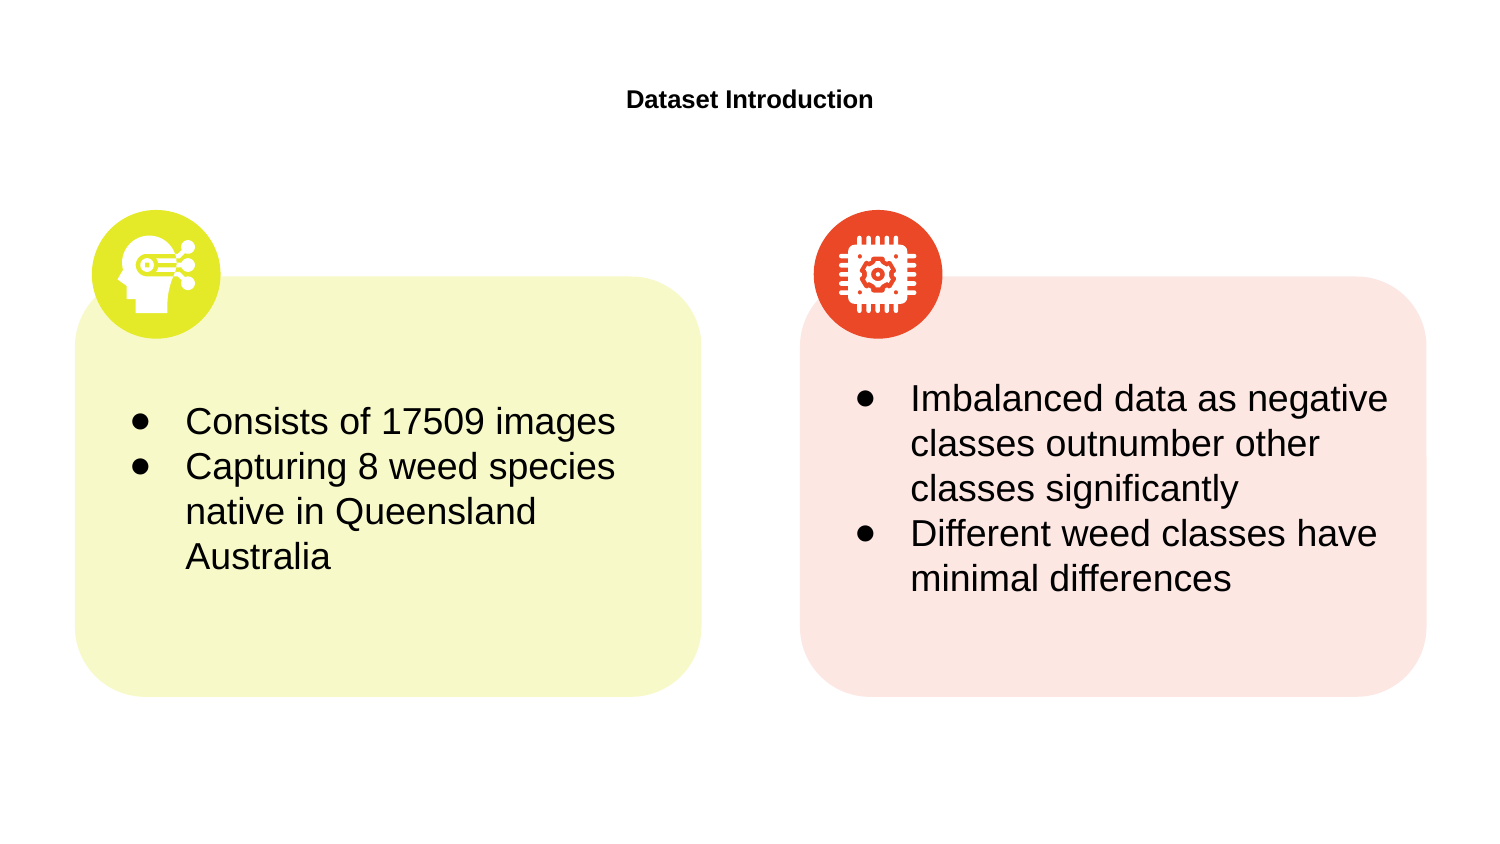

# Dataset Introduction

Consists of 17509 images
Capturing 8 weed species native in Queensland Australia
Imbalanced data as negative classes outnumber other classes significantly
Different weed classes have minimal differences